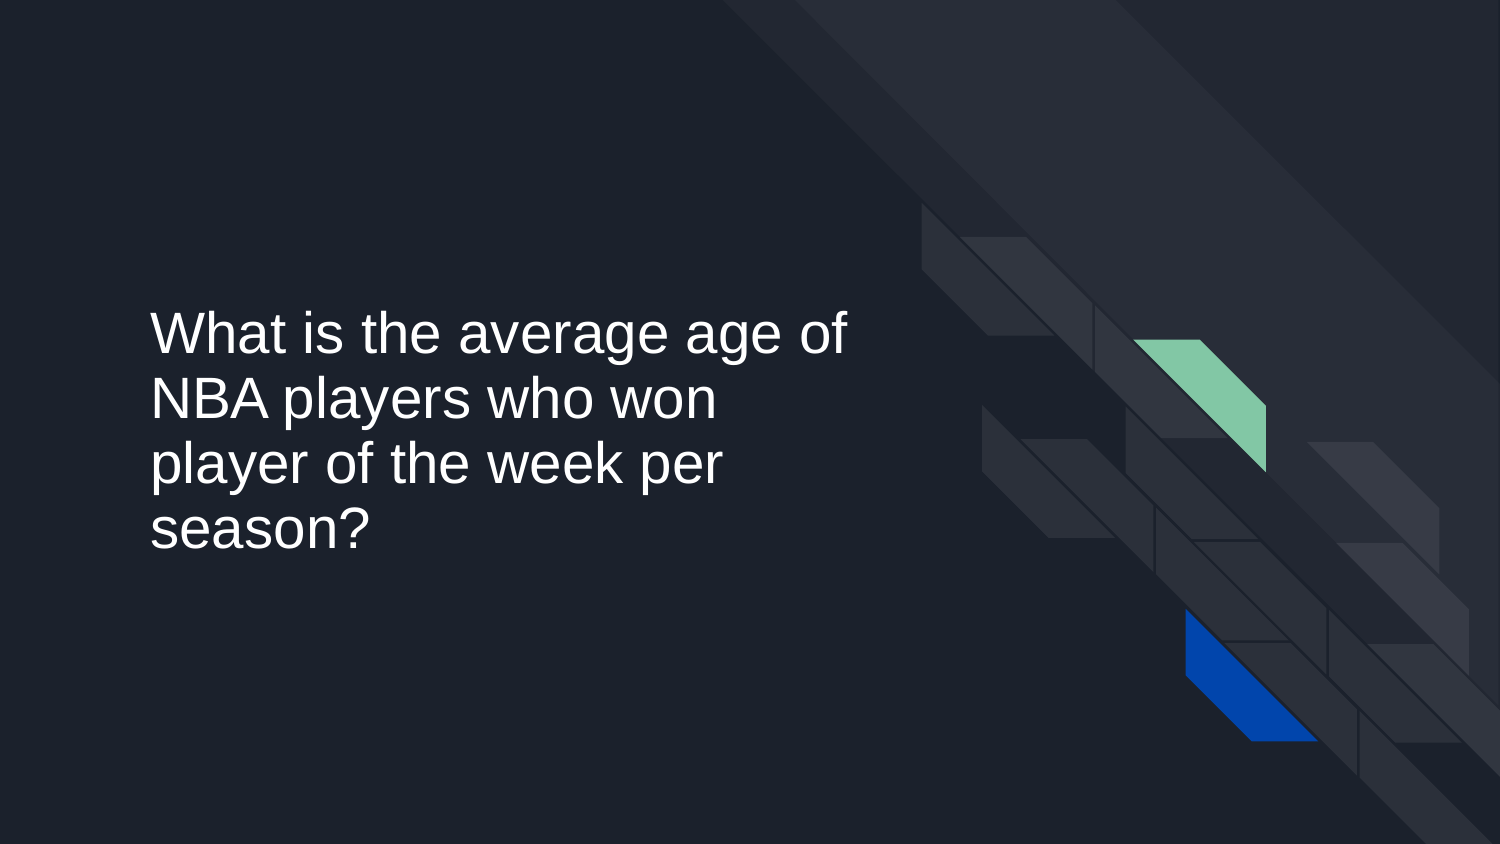

# What is the average age of NBA players who won player of the week per season?